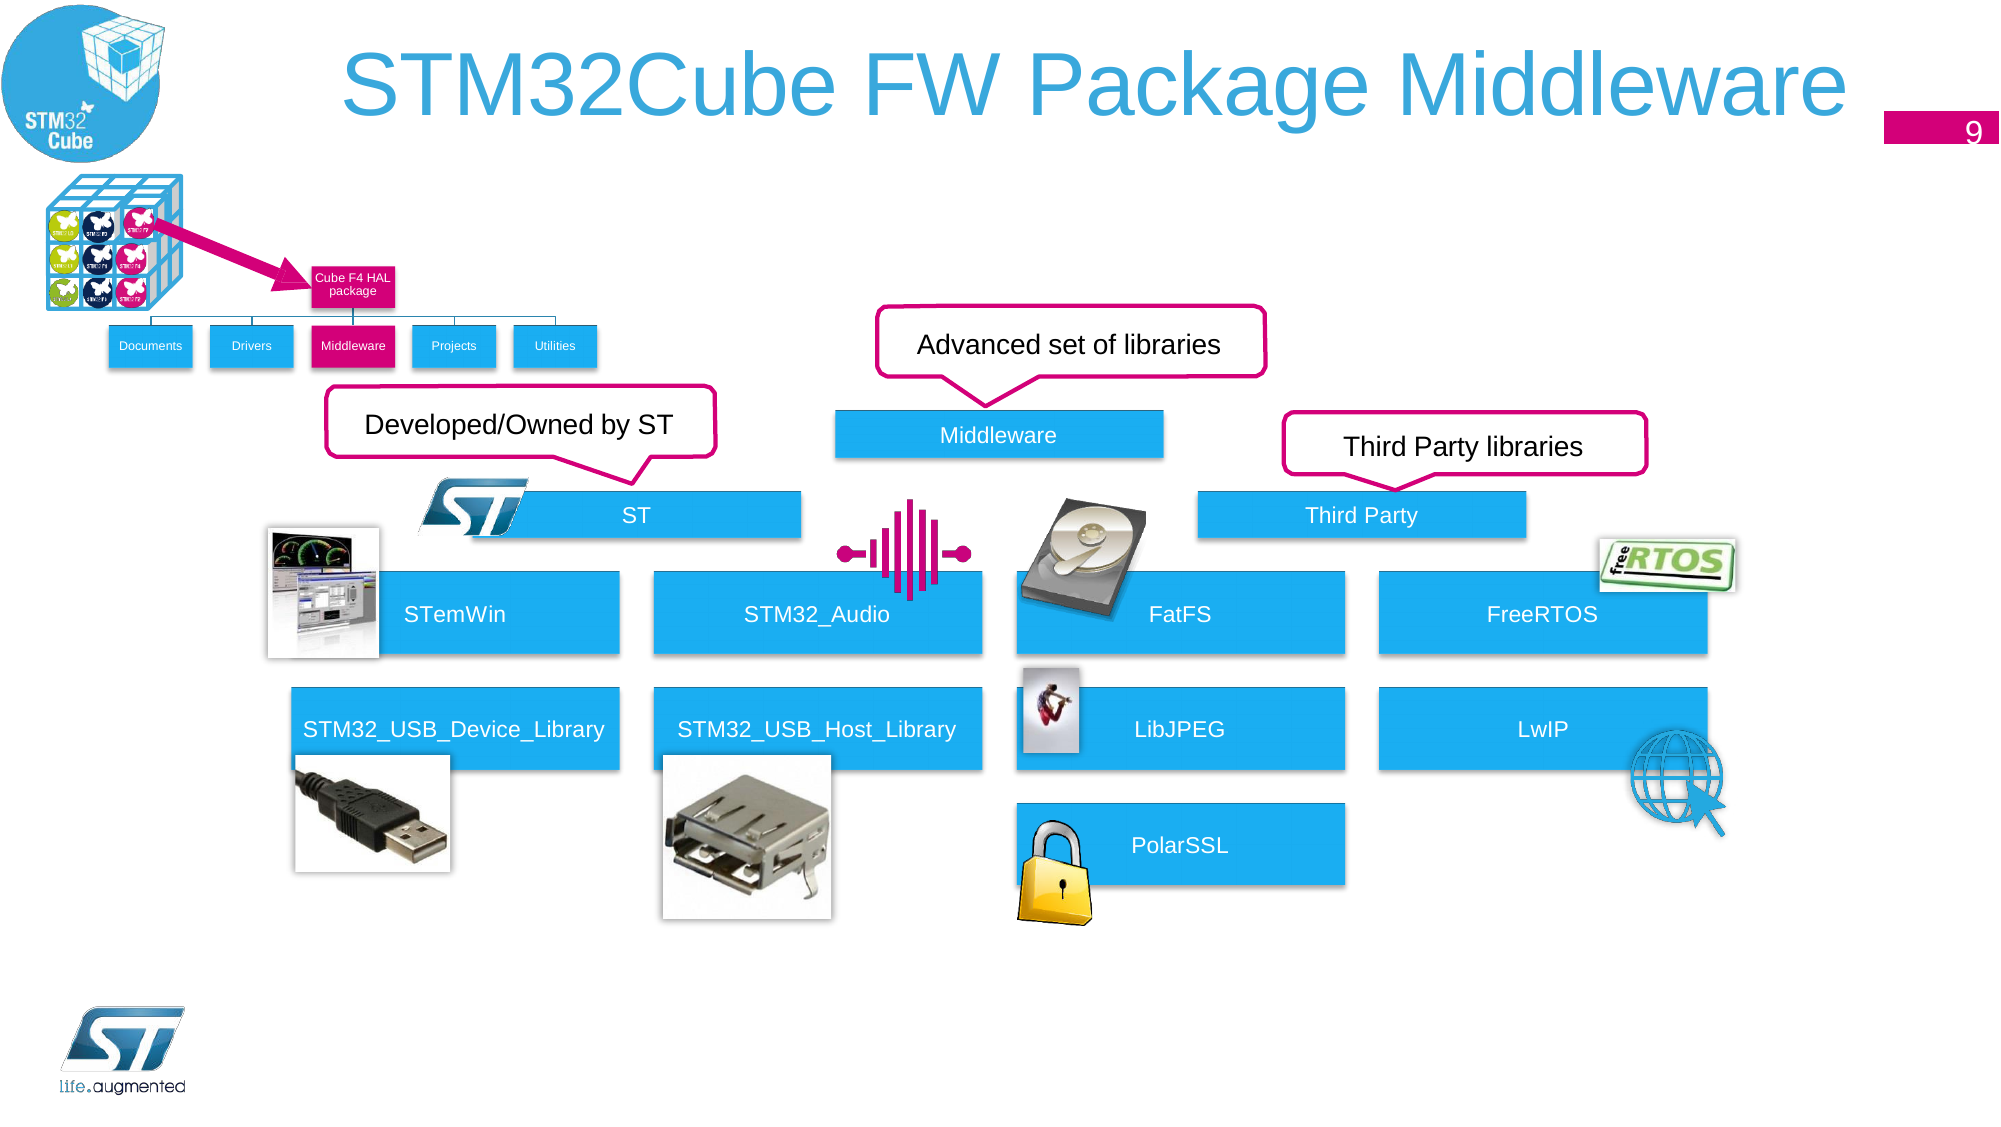

STM32Cube FW Package Middleware
9

Cube F4 HAL package

Advanced set of libraries

Documents
Drivers
Middleware
Projects
Utilities

Developed/Owned by ST

Middleware
Third Party libraries

ST
Third Party

STemWin
STM32_Audio
FatFS
FreeRTOS

STM32_USB_Device_Library
STM32_USB_Host_Library
LibJPEG
LwIP

PolarSSL